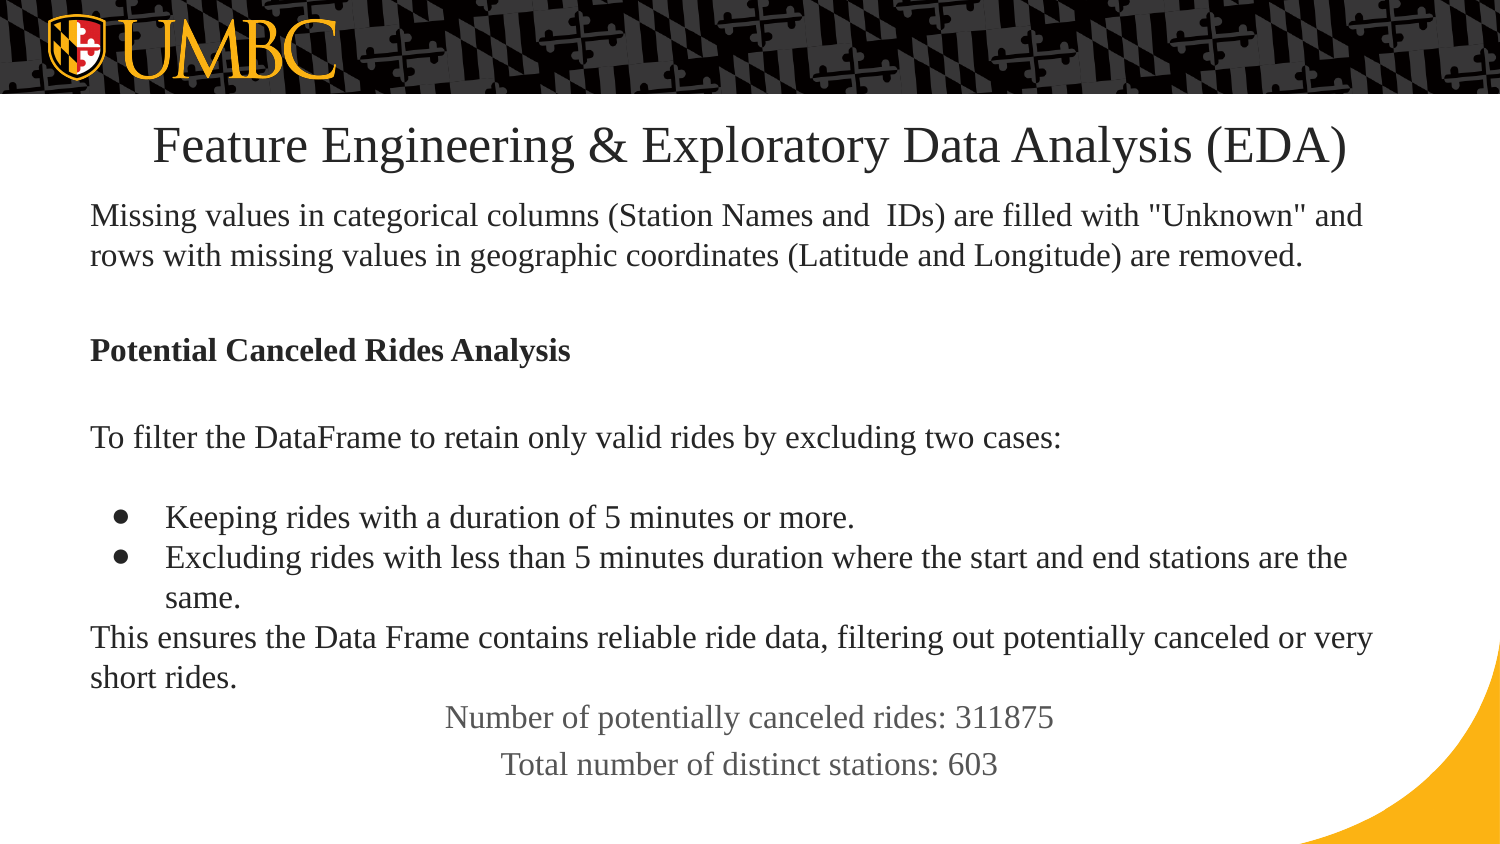

# Feature Engineering & Exploratory Data Analysis (EDA)
Missing values in categorical columns (Station Names and  IDs) are filled with "Unknown" and rows with missing values in geographic coordinates (Latitude and Longitude) are removed.

Potential Canceled Rides Analysis

To filter the DataFrame to retain only valid rides by excluding two cases:

Keeping rides with a duration of 5 minutes or more.
Excluding rides with less than 5 minutes duration where the start and end stations are the same.
This ensures the Data Frame contains reliable ride data, filtering out potentially canceled or very short rides.
Number of potentially canceled rides: 311875
Total number of distinct stations: 603